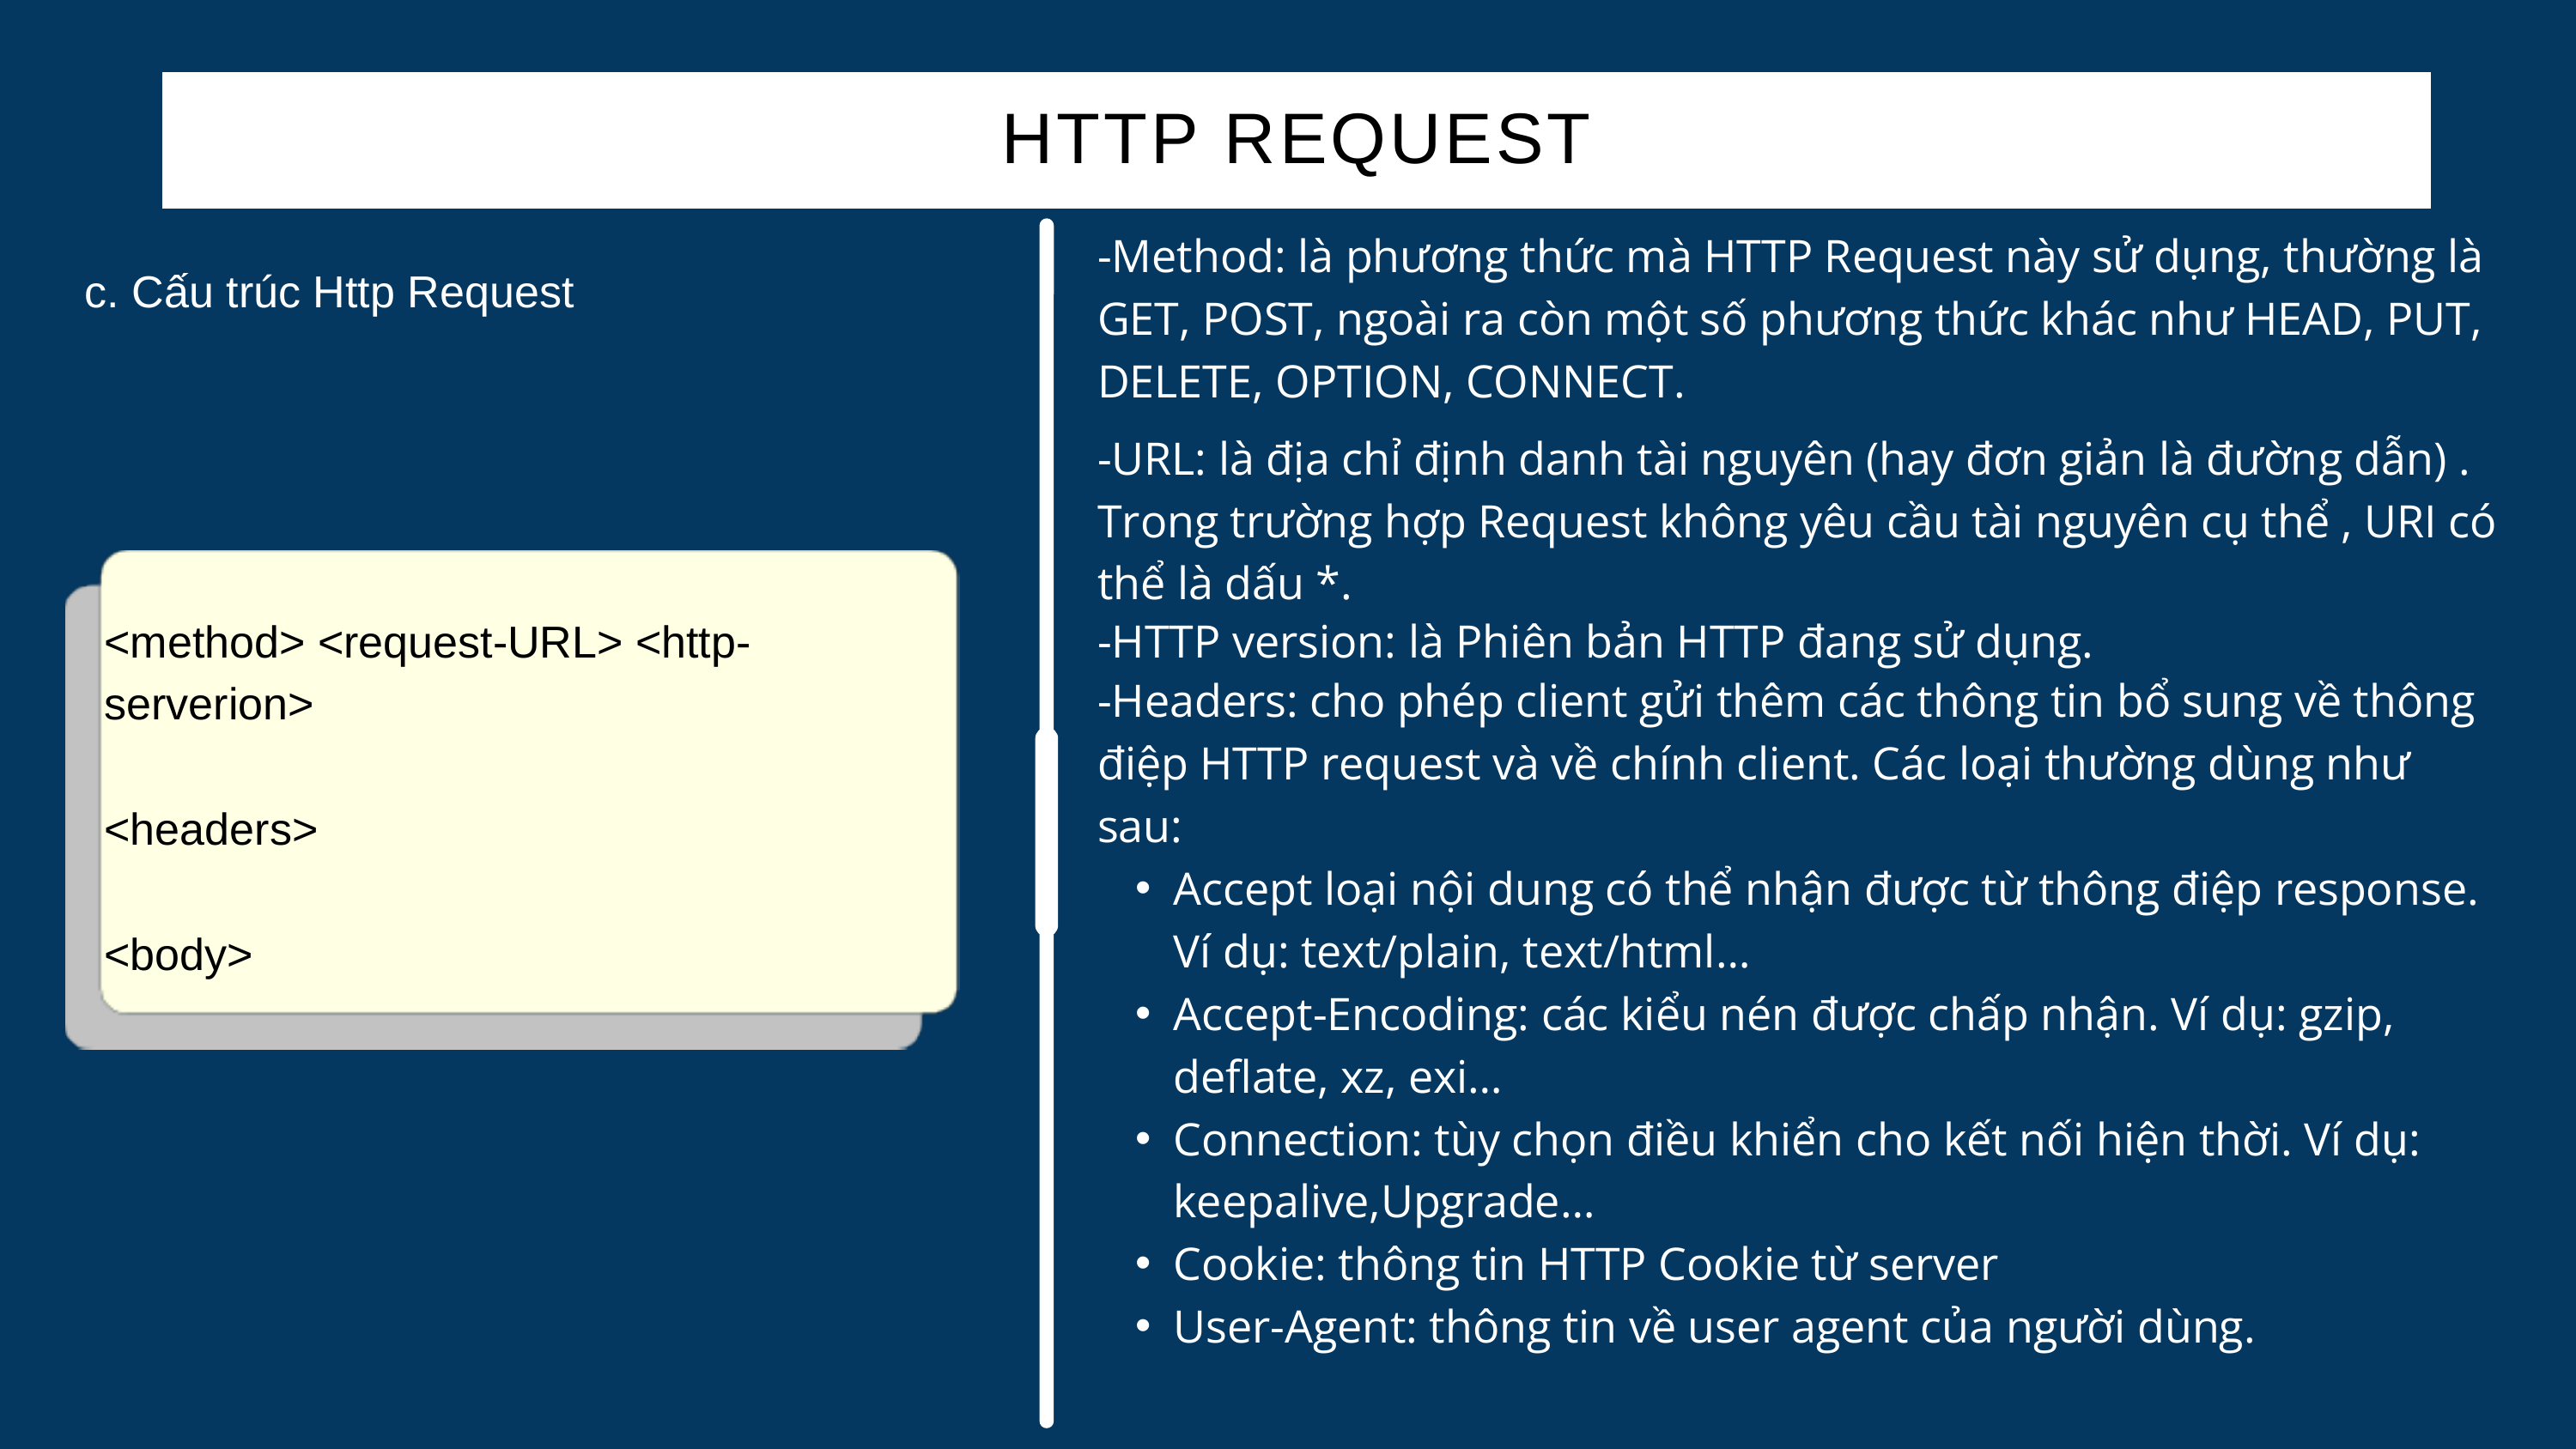

HTTP REQUEST
-Method: là phương thức mà HTTP Request này sử dụng, thường là GET, POST, ngoài ra còn một số phương thức khác như HEAD, PUT, DELETE, OPTION, CONNECT.

c. Cấu trúc Http Request
-URL: là địa chỉ định danh tài nguyên (hay đơn giản là đường dẫn) . Trong trường hợp Request không yêu cầu tài nguyên cụ thể , URI có thể là dấu *.

<method> <request-URL> <http-serverion>

<headers>

<body>

-HTTP version: là Phiên bản HTTP đang sử dụng.
-Headers: cho phép client gửi thêm các thông tin bổ sung về thông điệp HTTP request và về chính client. Các loại thường dùng như sau:
Accept loại nội dung có thể nhận được từ thông điệp response. Ví dụ: text/plain, text/html…
Accept-Encoding: các kiểu nén được chấp nhận. Ví dụ: gzip, deflate, xz, exi…
Connection: tùy chọn điều khiển cho kết nối hiện thời. Ví dụ: keepalive,Upgrade…
Cookie: thông tin HTTP Cookie từ server
User-Agent: thông tin về user agent của người dùng.